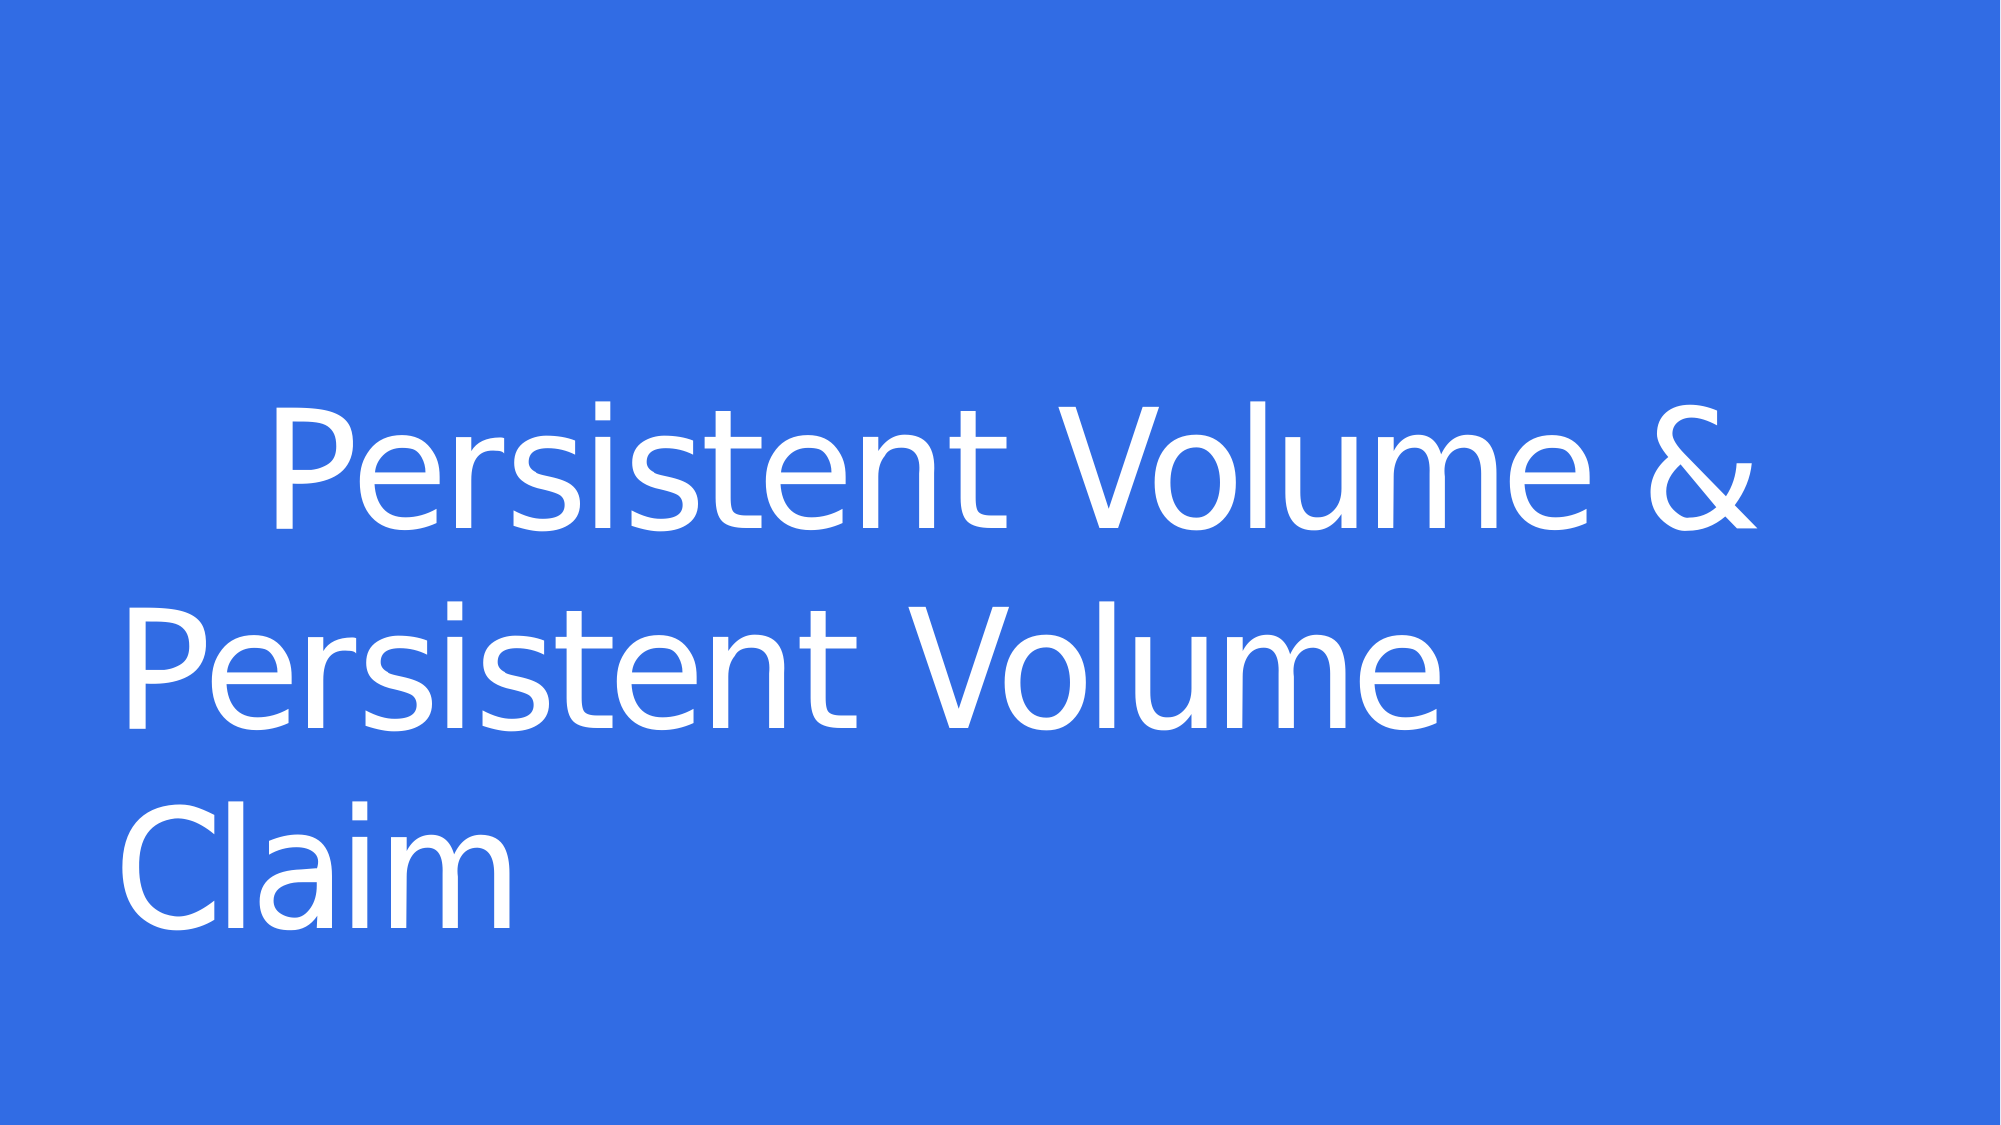

# Persistent Volume & Persistent Volume Claim
Copyright © Thinknyx Technologies LLP